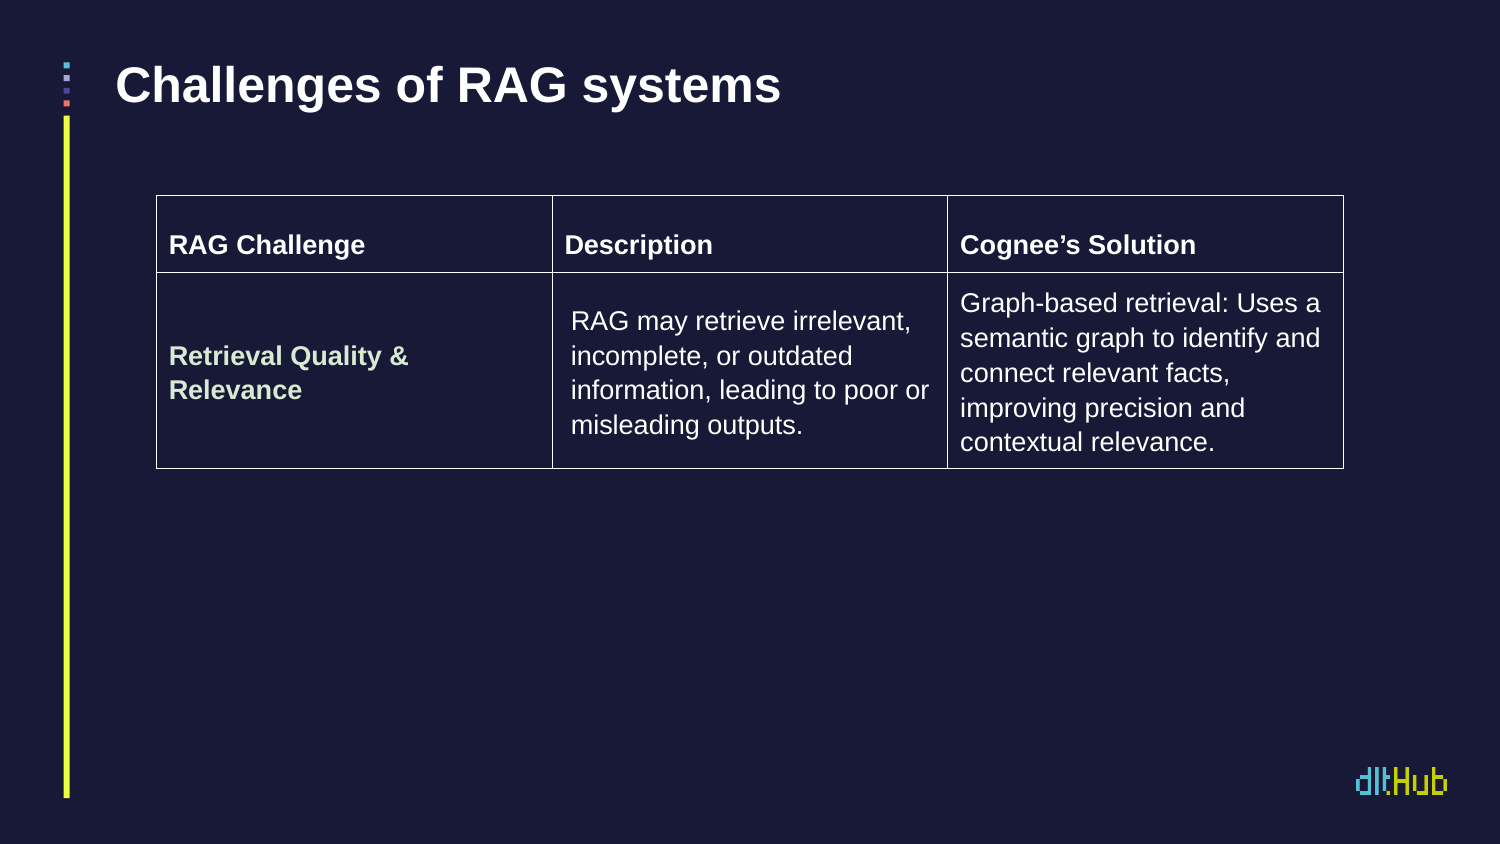

# Challenges of RAG systems
| RAG Challenge | Description | Cognee’s Solution |
| --- | --- | --- |
| Retrieval Quality & Relevance | RAG may retrieve irrelevant, incomplete, or outdated information, leading to poor or misleading outputs. | Graph-based retrieval: Uses a semantic graph to identify and connect relevant facts, improving precision and contextual relevance. |